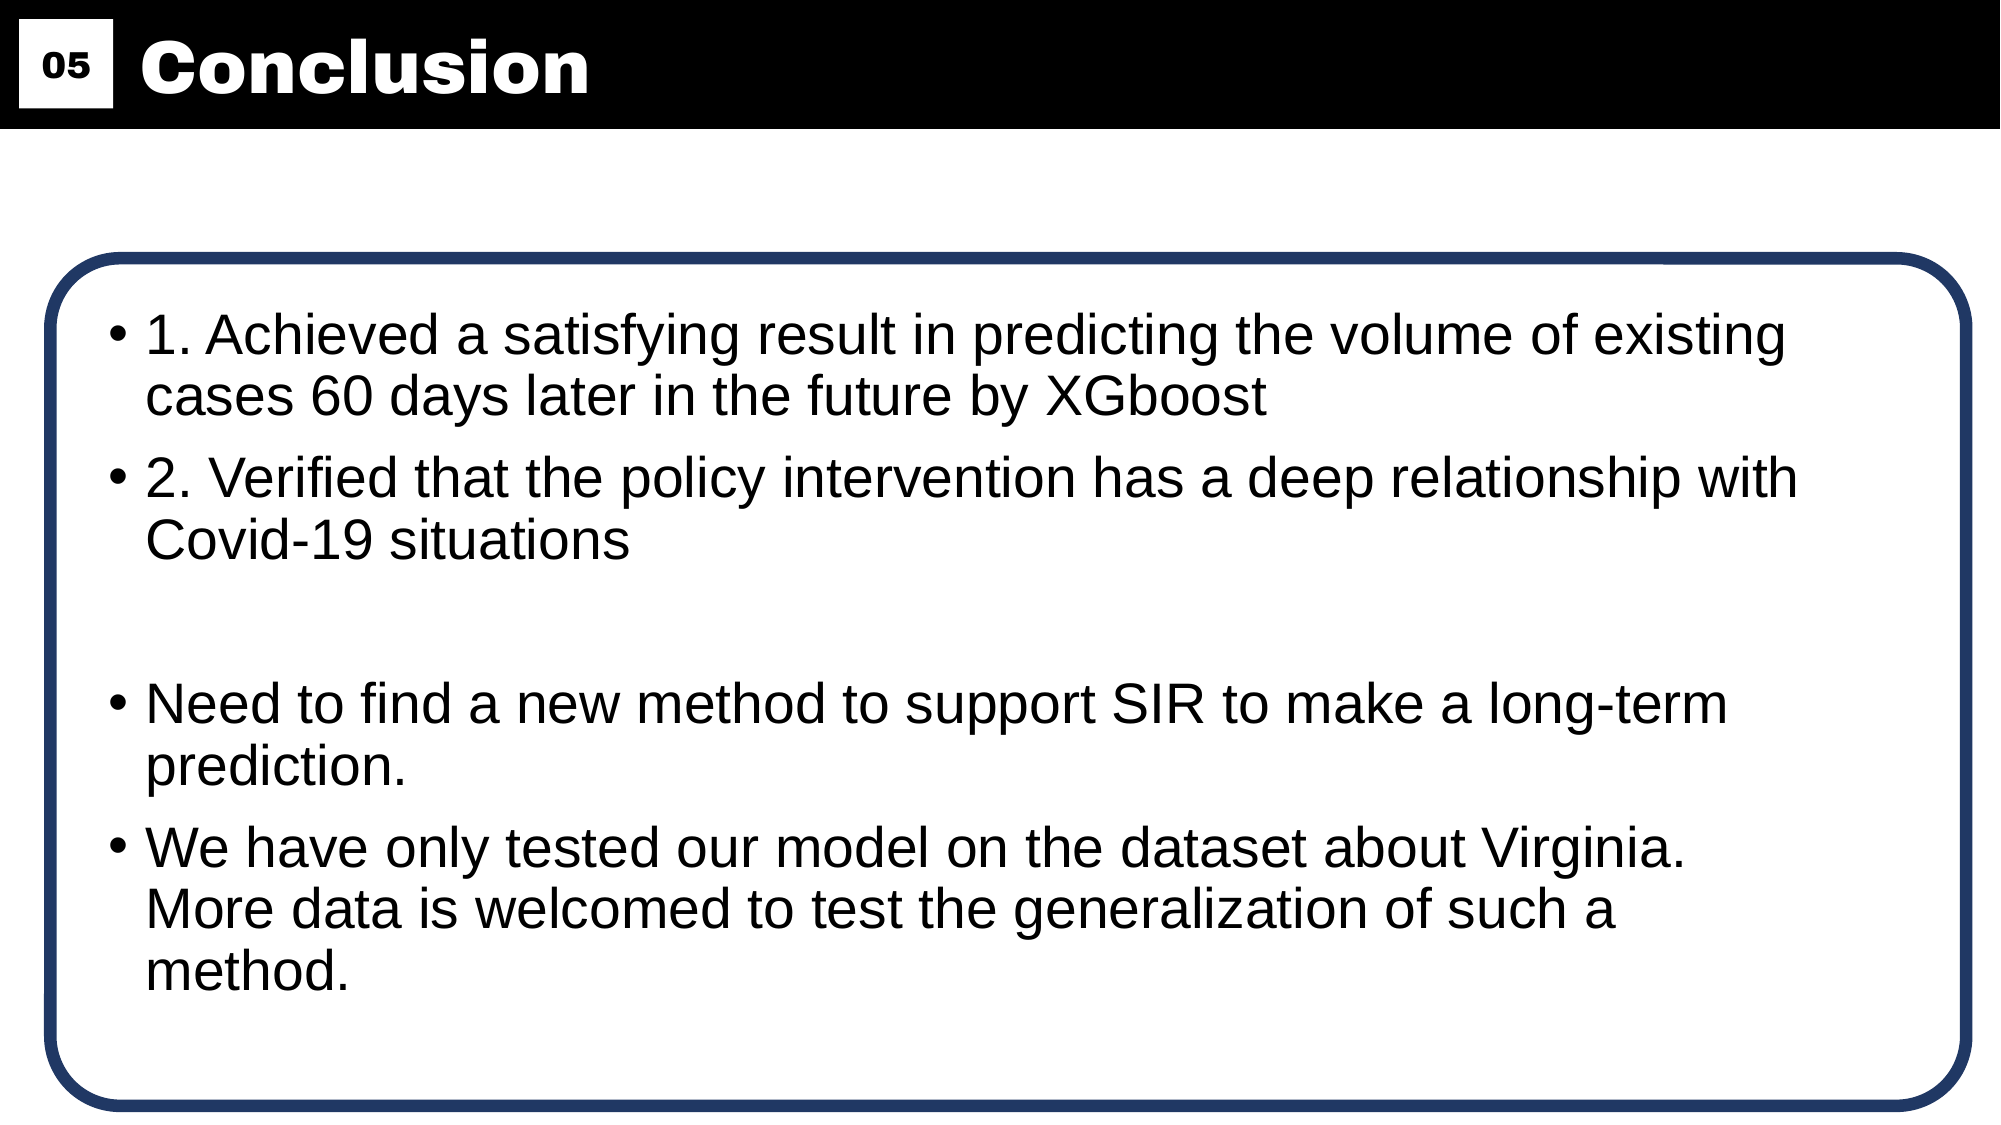

Conclusion
05

1. Achieved a satisfying result in predicting the volume of existing cases 60 days later in the future by XGboost
2. Verified that the policy intervention has a deep relationship with Covid-19 situations

Need to find a new method to support SIR to make a long-term prediction.
We have only tested our model on the dataset about Virginia. More data is welcomed to test the generalization of such a method.